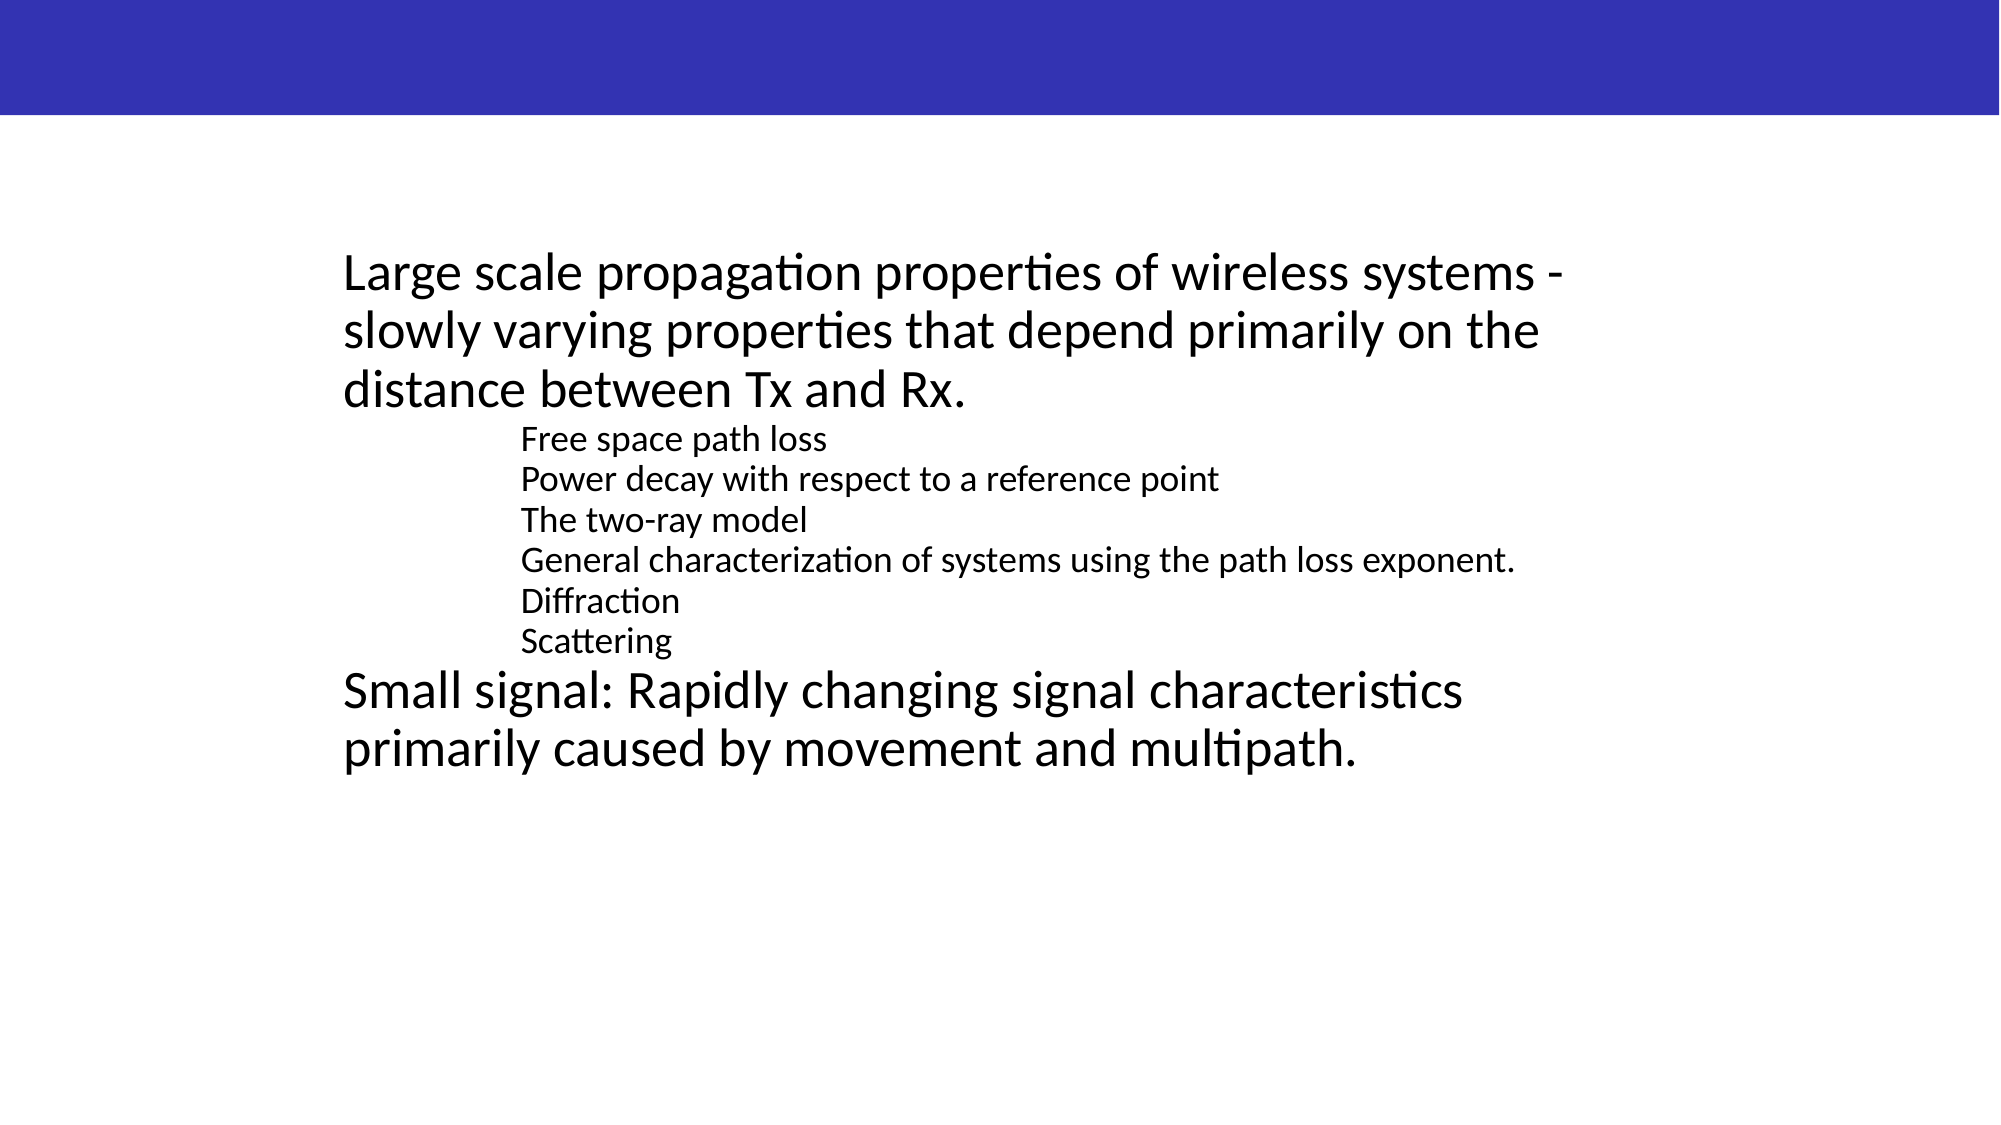

#
Large scale propagation properties of wireless systems - slowly varying properties that depend primarily on the distance between Tx and Rx.
Free space path loss
Power decay with respect to a reference point
The two-ray model
General characterization of systems using the path loss exponent.
Diffraction
Scattering
Small signal: Rapidly changing signal characteristics primarily caused by movement and multipath.